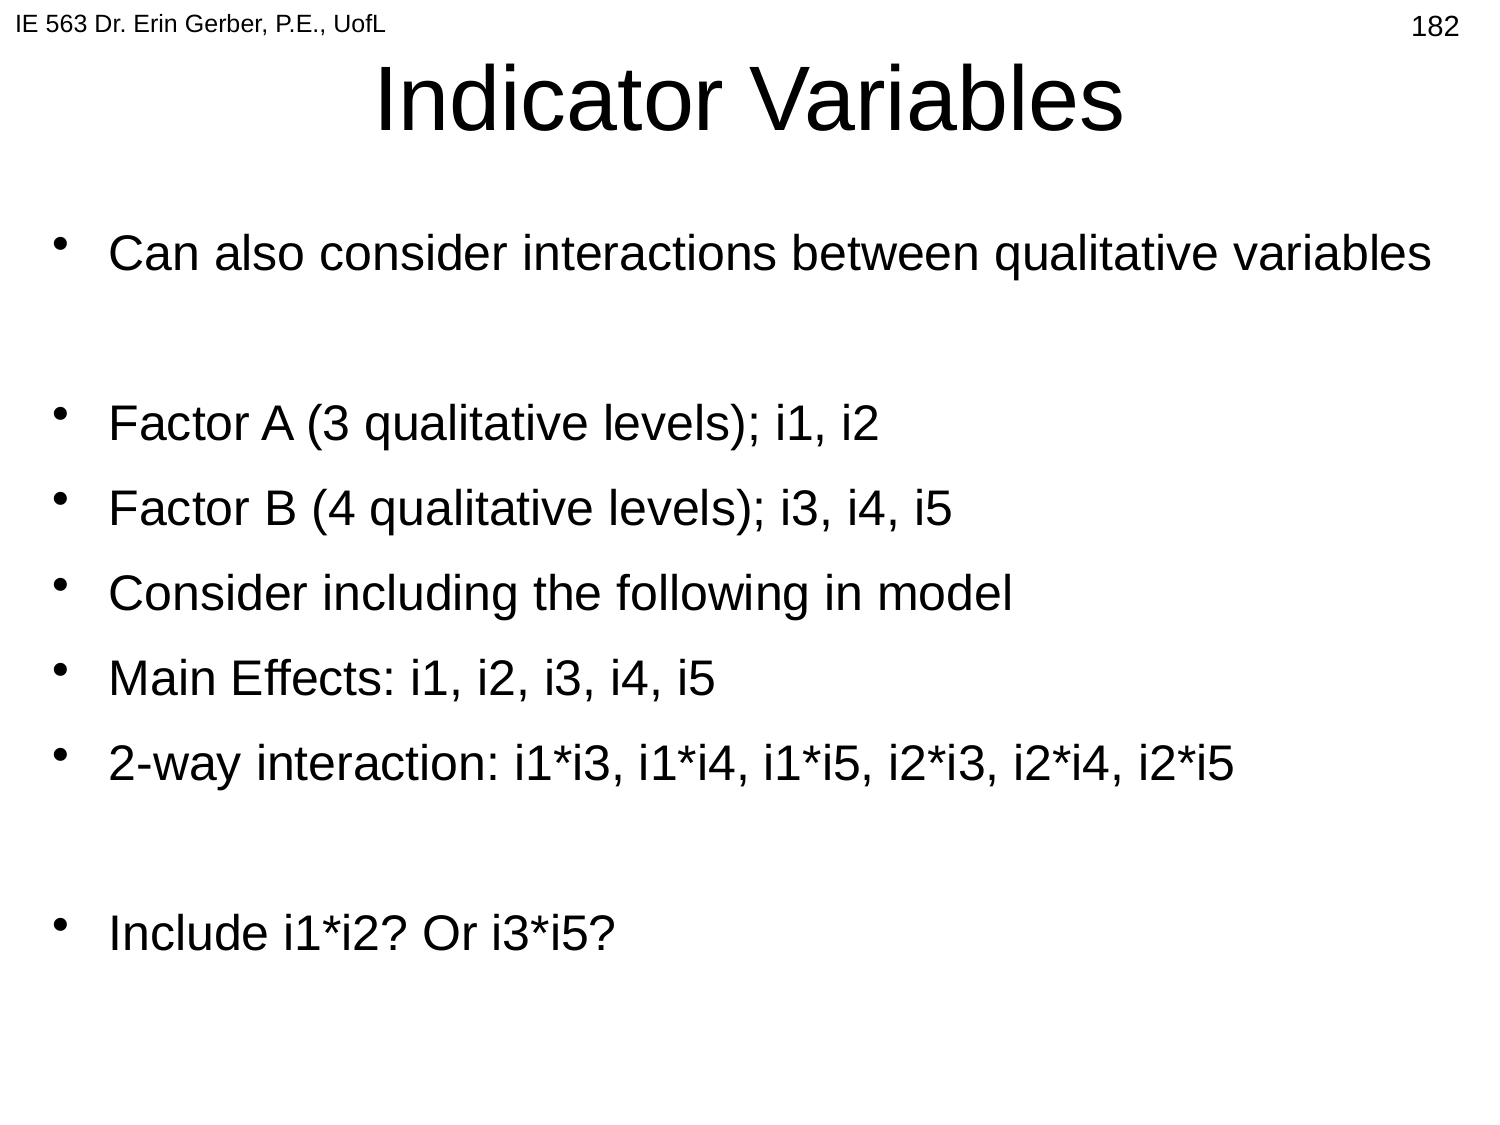

IE 563 Dr. Erin Gerber, P.E., UofL
# Indicator Variables
182
Can also consider interactions between qualitative variables

Factor A (3 qualitative levels); i1, i2
Factor B (4 qualitative levels); i3, i4, i5
Consider including the following in model
Main Effects: i1, i2, i3, i4, i5
2-way interaction: i1*i3, i1*i4, i1*i5, i2*i3, i2*i4, i2*i5

Include i1*i2? Or i3*i5?